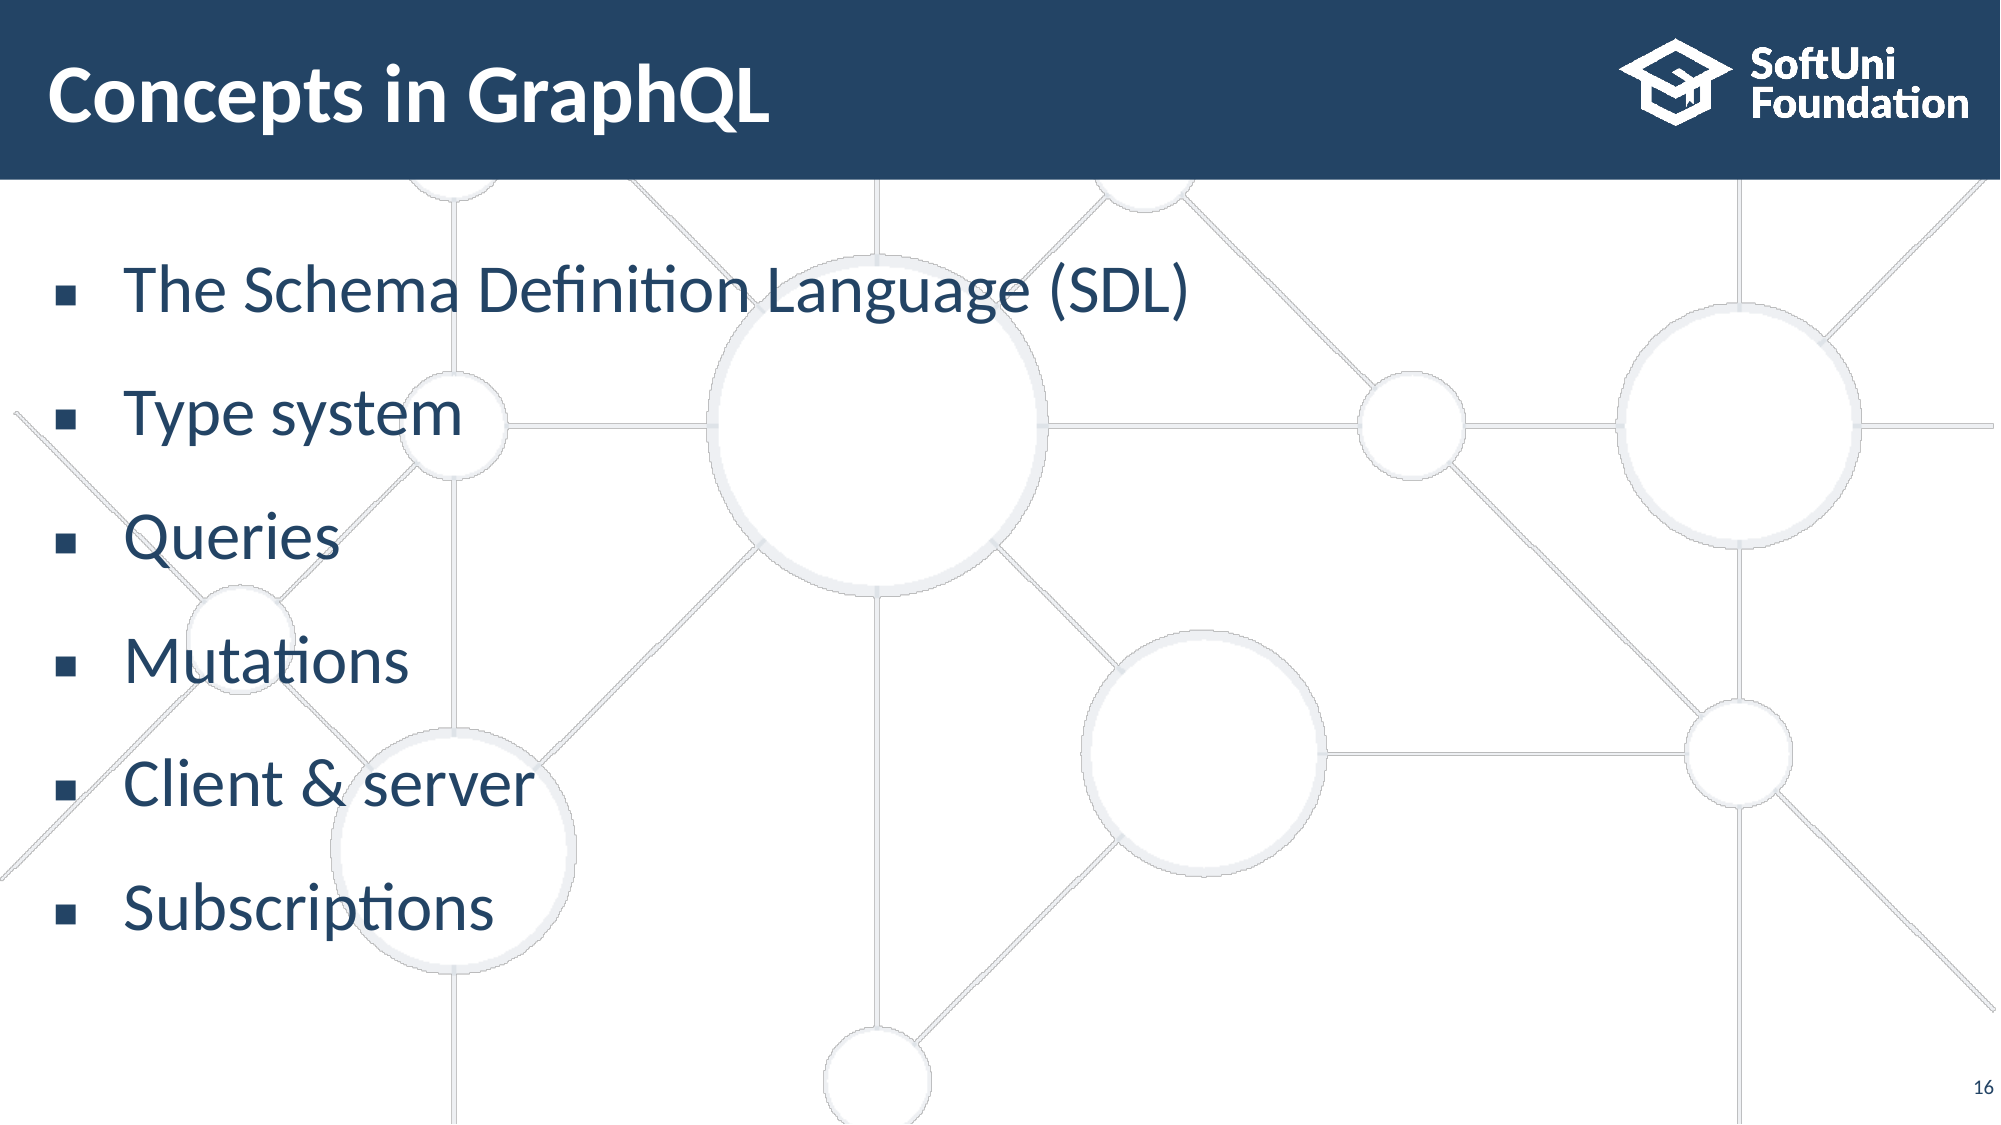

# Concepts in GraphQL
The Schema Definition Language (SDL)
Type system
Queries
Mutations
Client & server
Subscriptions

16